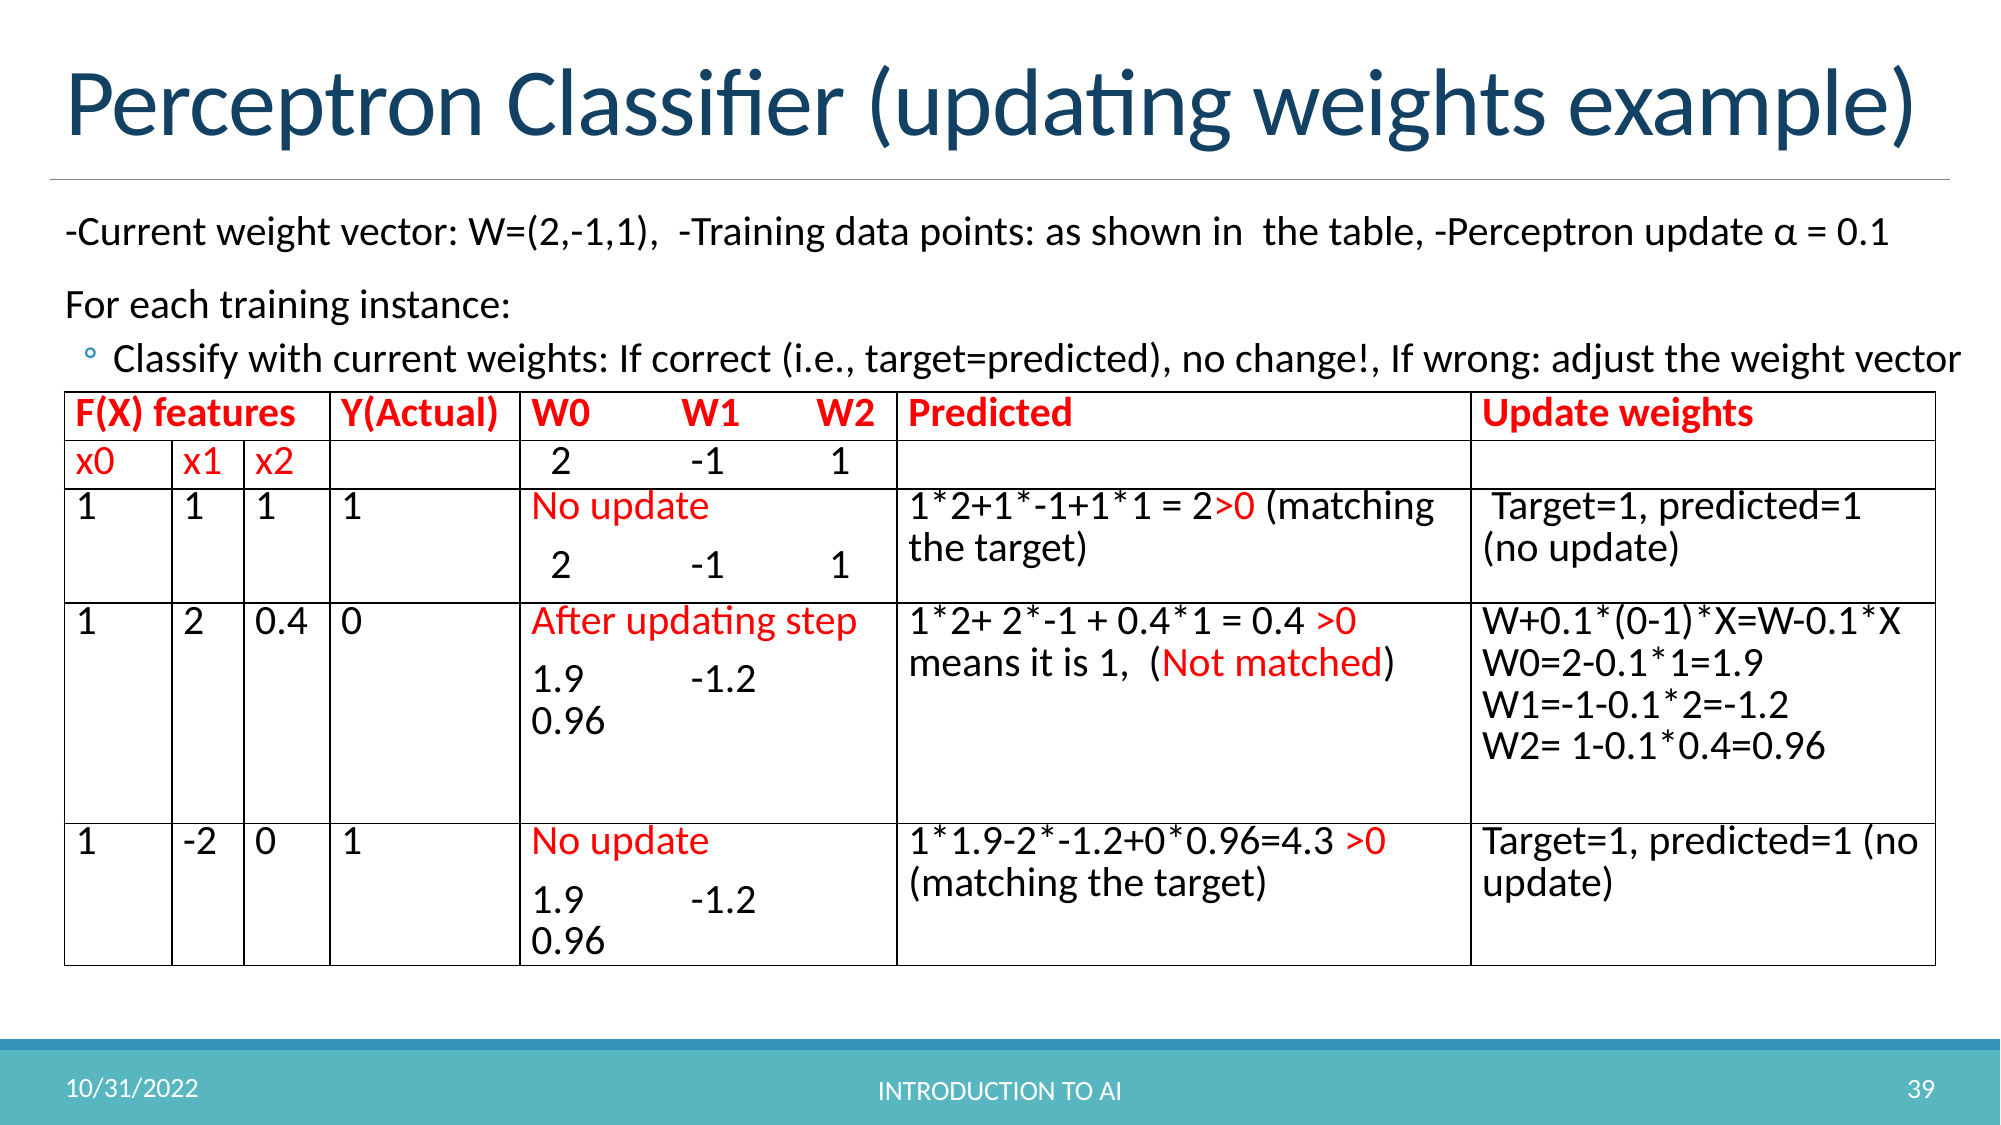

# Perceptron Classifier (updating weights example)
-Current weight vector: W=(2,-1,1),  -Training data points: as shown in  the table, -Perceptron update α = 0.1
For each training instance:
Classify with current weights: If correct (i.e., target=predicted), no change!, If wrong: adjust the weight vector

| F(X) features |  |  | Y(Actual) | W0 W1 W2 | Predicted | Update weights |
| --- | --- | --- | --- | --- | --- | --- |
| x0 | x1 | x2 |  | 2 -1 1 |  |  |
| 1 | 1 | 1 | 1 | No update 2 -1 1 | 1\*2+1\*-1+1\*1 = 2>0 (matching the target) | Target=1, predicted=1 (no update) |
| 1 | 2 | 0.4 | 0 | After updating step 1.9 -1.2 0.96 | 1\*2+ 2\*-1 + 0.4\*1 = 0.4 >0 means it is 1, (Not matched) | W+0.1\*(0-1)\*X=W-0.1\*X W0=2-0.1\*1=1.9 W1=-1-0.1\*2=-1.2 W2= 1-0.1\*0.4=0.96 |
| 1 | -2 | 0 | 1 | No update 1.9 -1.2 0.96 | 1\*1.9-2\*-1.2+0\*0.96=4.3 >0 (matching the target) | Target=1, predicted=1 (no update) |
10/31/2022
39
Introduction to AI